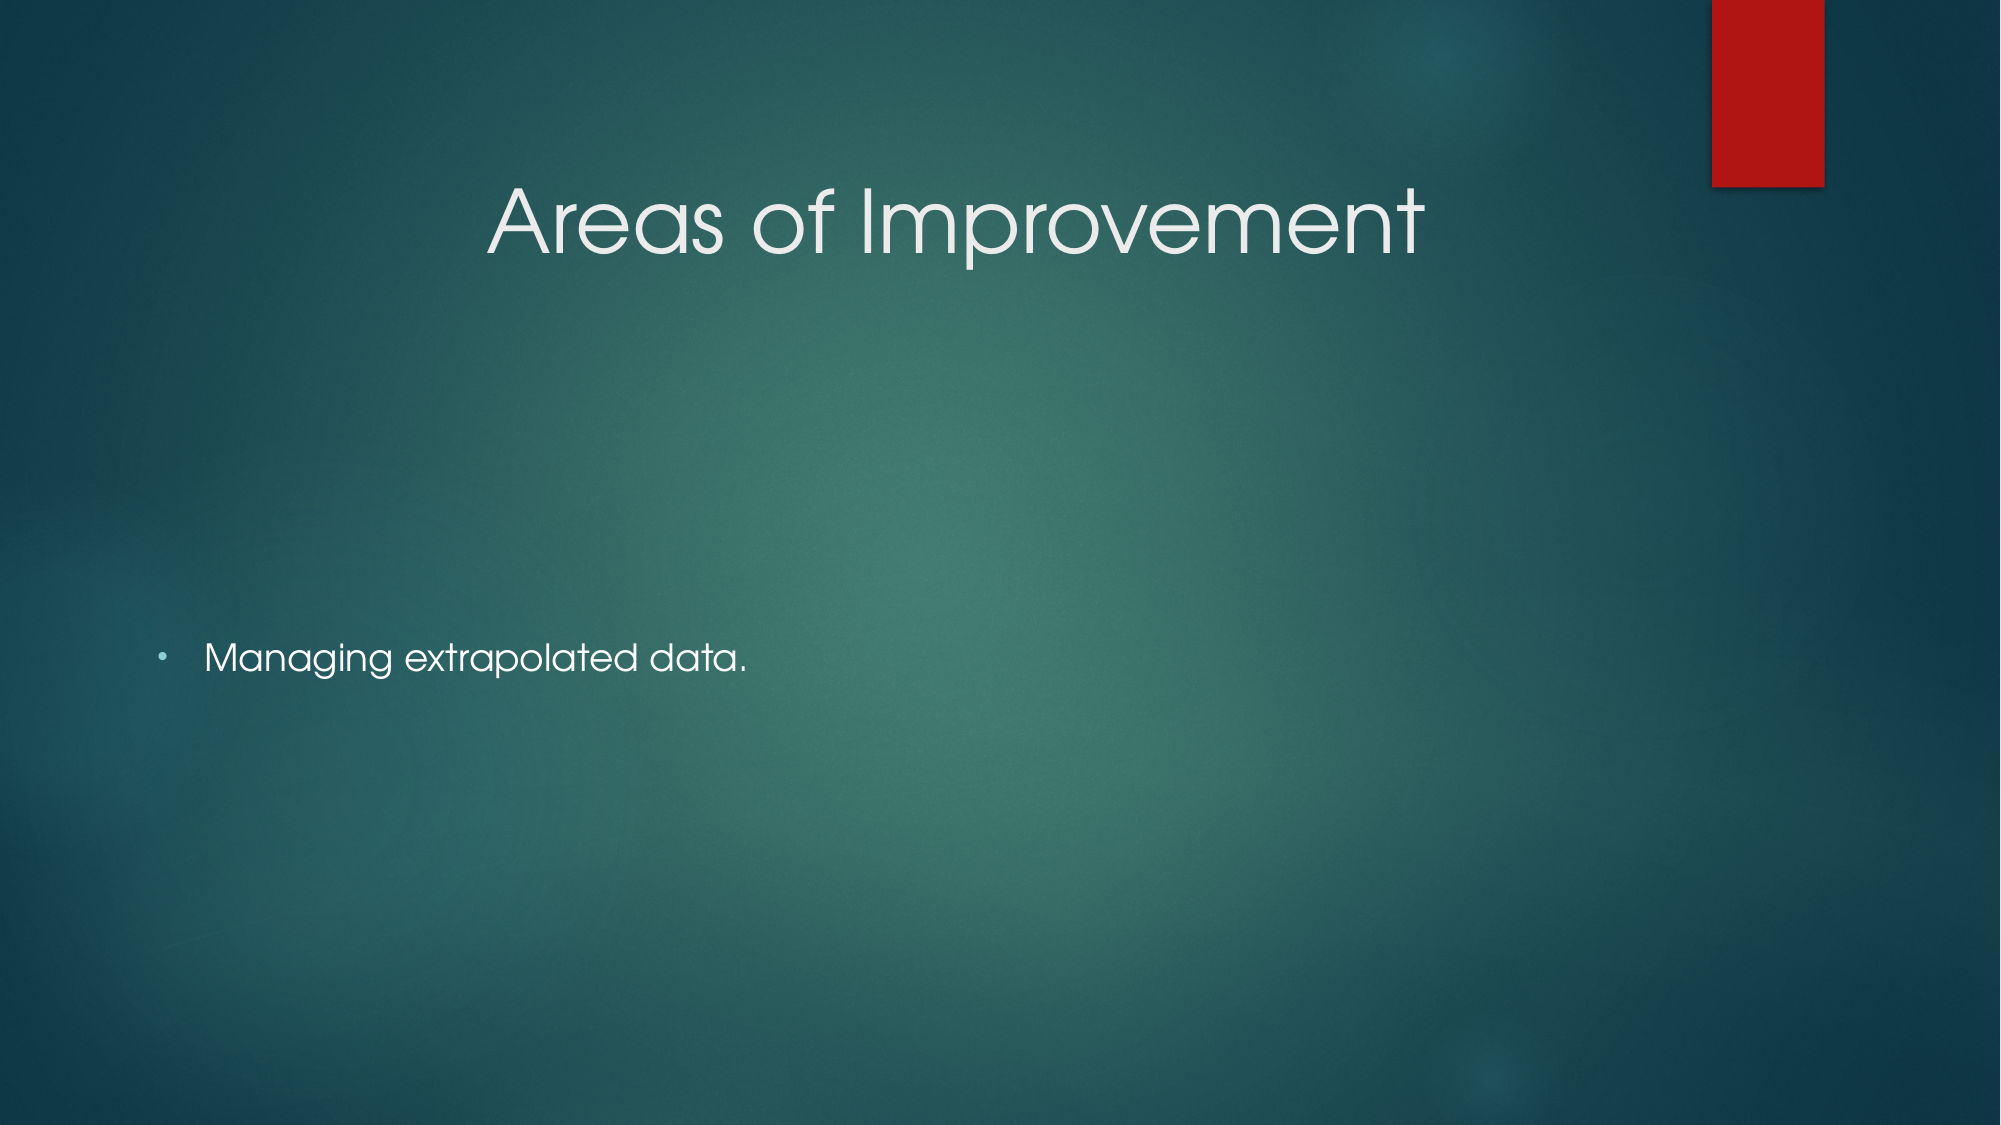

# Areas of Improvement
Managing extrapolated data.